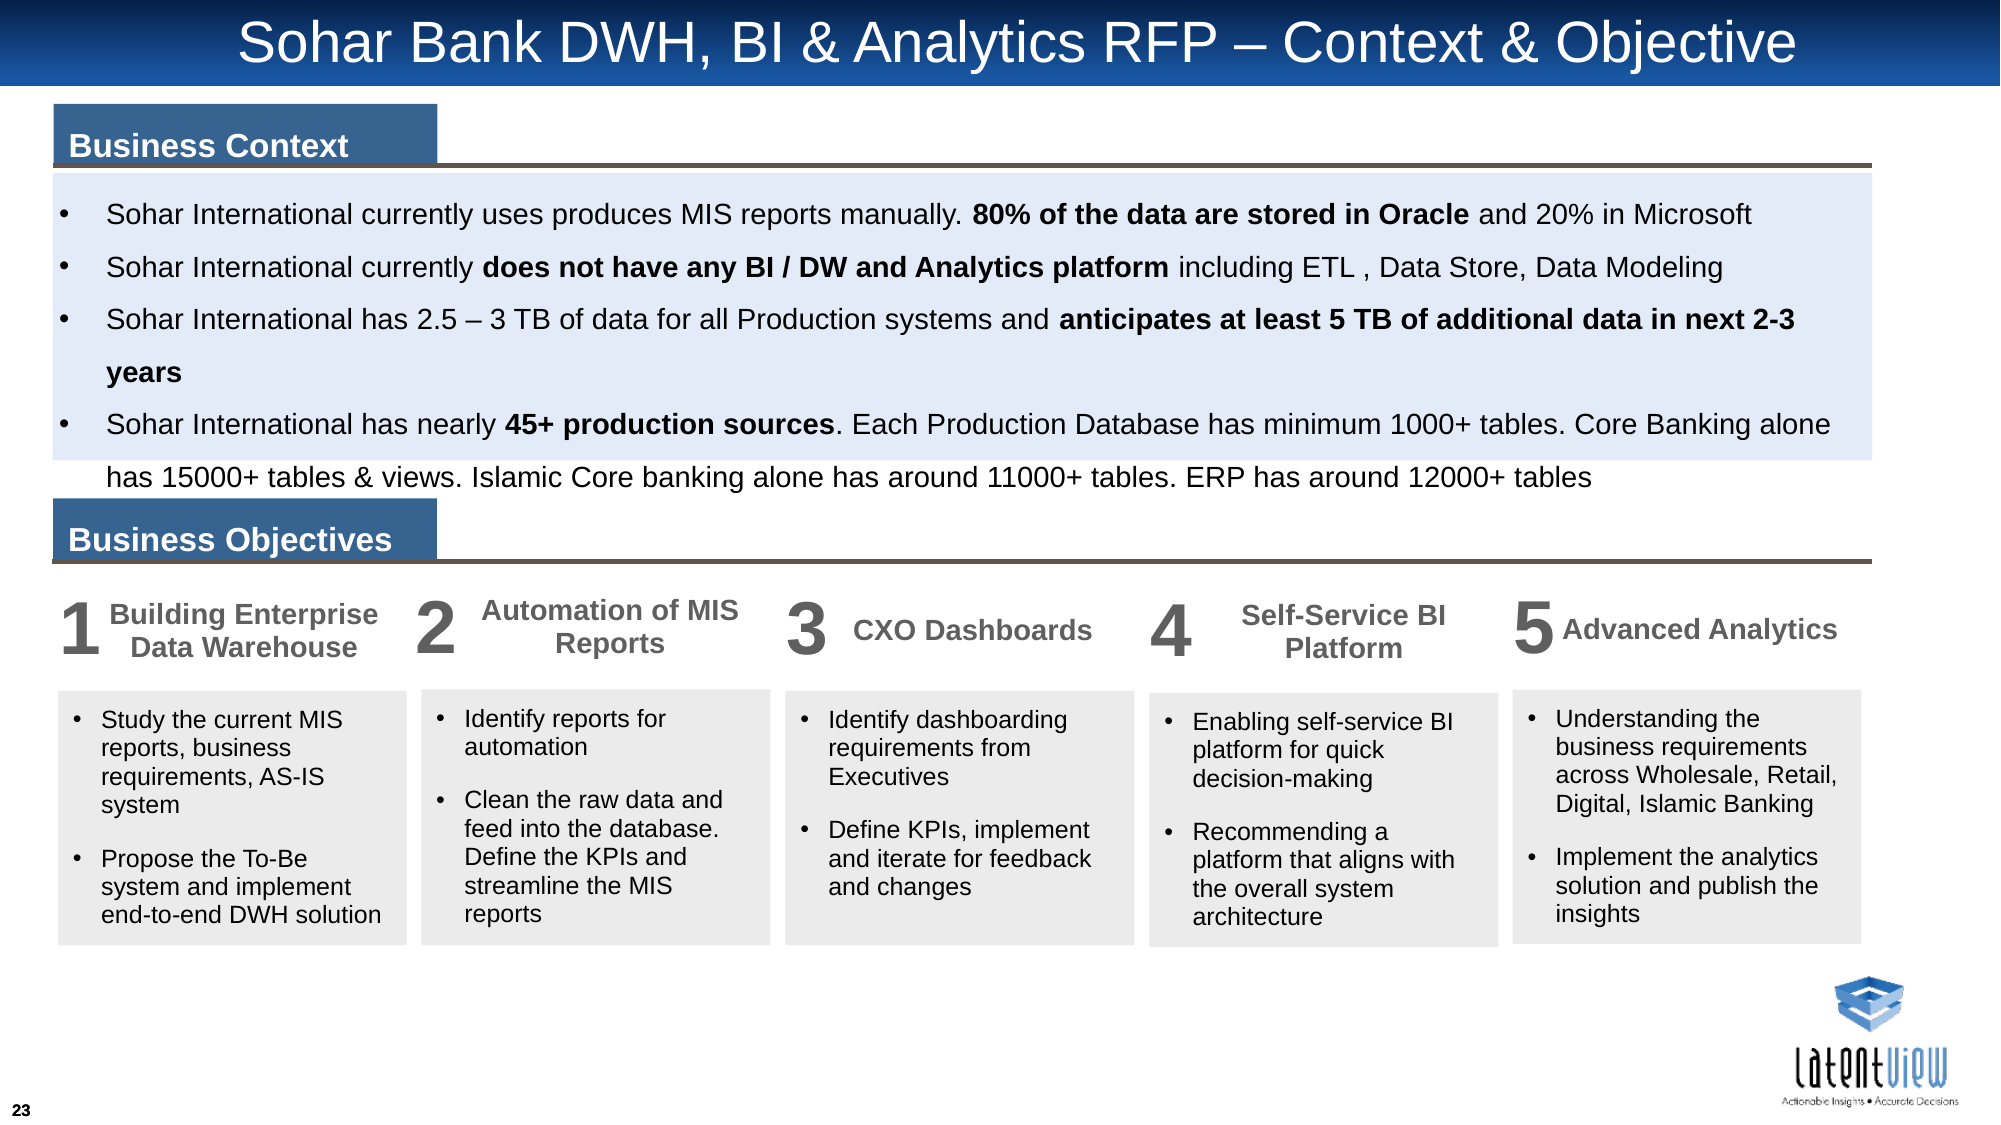

# Sohar Bank DWH, BI & Analytics RFP – Context & Objective
Business Context

Sohar International currently uses produces MIS reports manually. 80% of the data are stored in Oracle and 20% in Microsoft
Sohar International currently does not have any BI / DW and Analytics platform including ETL , Data Store, Data Modeling
Sohar International has 2.5 – 3 TB of data for all Production systems and anticipates at least 5 TB of additional data in next 2-3 years
Sohar International has nearly 45+ production sources. Each Production Database has minimum 1000+ tables. Core Banking alone has 15000+ tables & views. Islamic Core banking alone has around 11000+ tables. ERP has around 12000+ tables

Business Objectives
2
Automation of MIS Reports
Identify reports for automation
Clean the raw data and feed into the database. Define the KPIs and streamline the MIS reports
5
Advanced Analytics
Understanding the business requirements across Wholesale, Retail, Digital, Islamic Banking
Implement the analytics solution and publish the insights
1
Building Enterprise Data Warehouse
Study the current MIS reports, business requirements, AS-IS system
Propose the To-Be system and implement end-to-end DWH solution
3
CXO Dashboards
Identify dashboarding requirements from Executives
Define KPIs, implement and iterate for feedback and changes
4
Self-Service BI Platform
Enabling self-service BI platform for quick decision-making
Recommending a platform that aligns with the overall system architecture